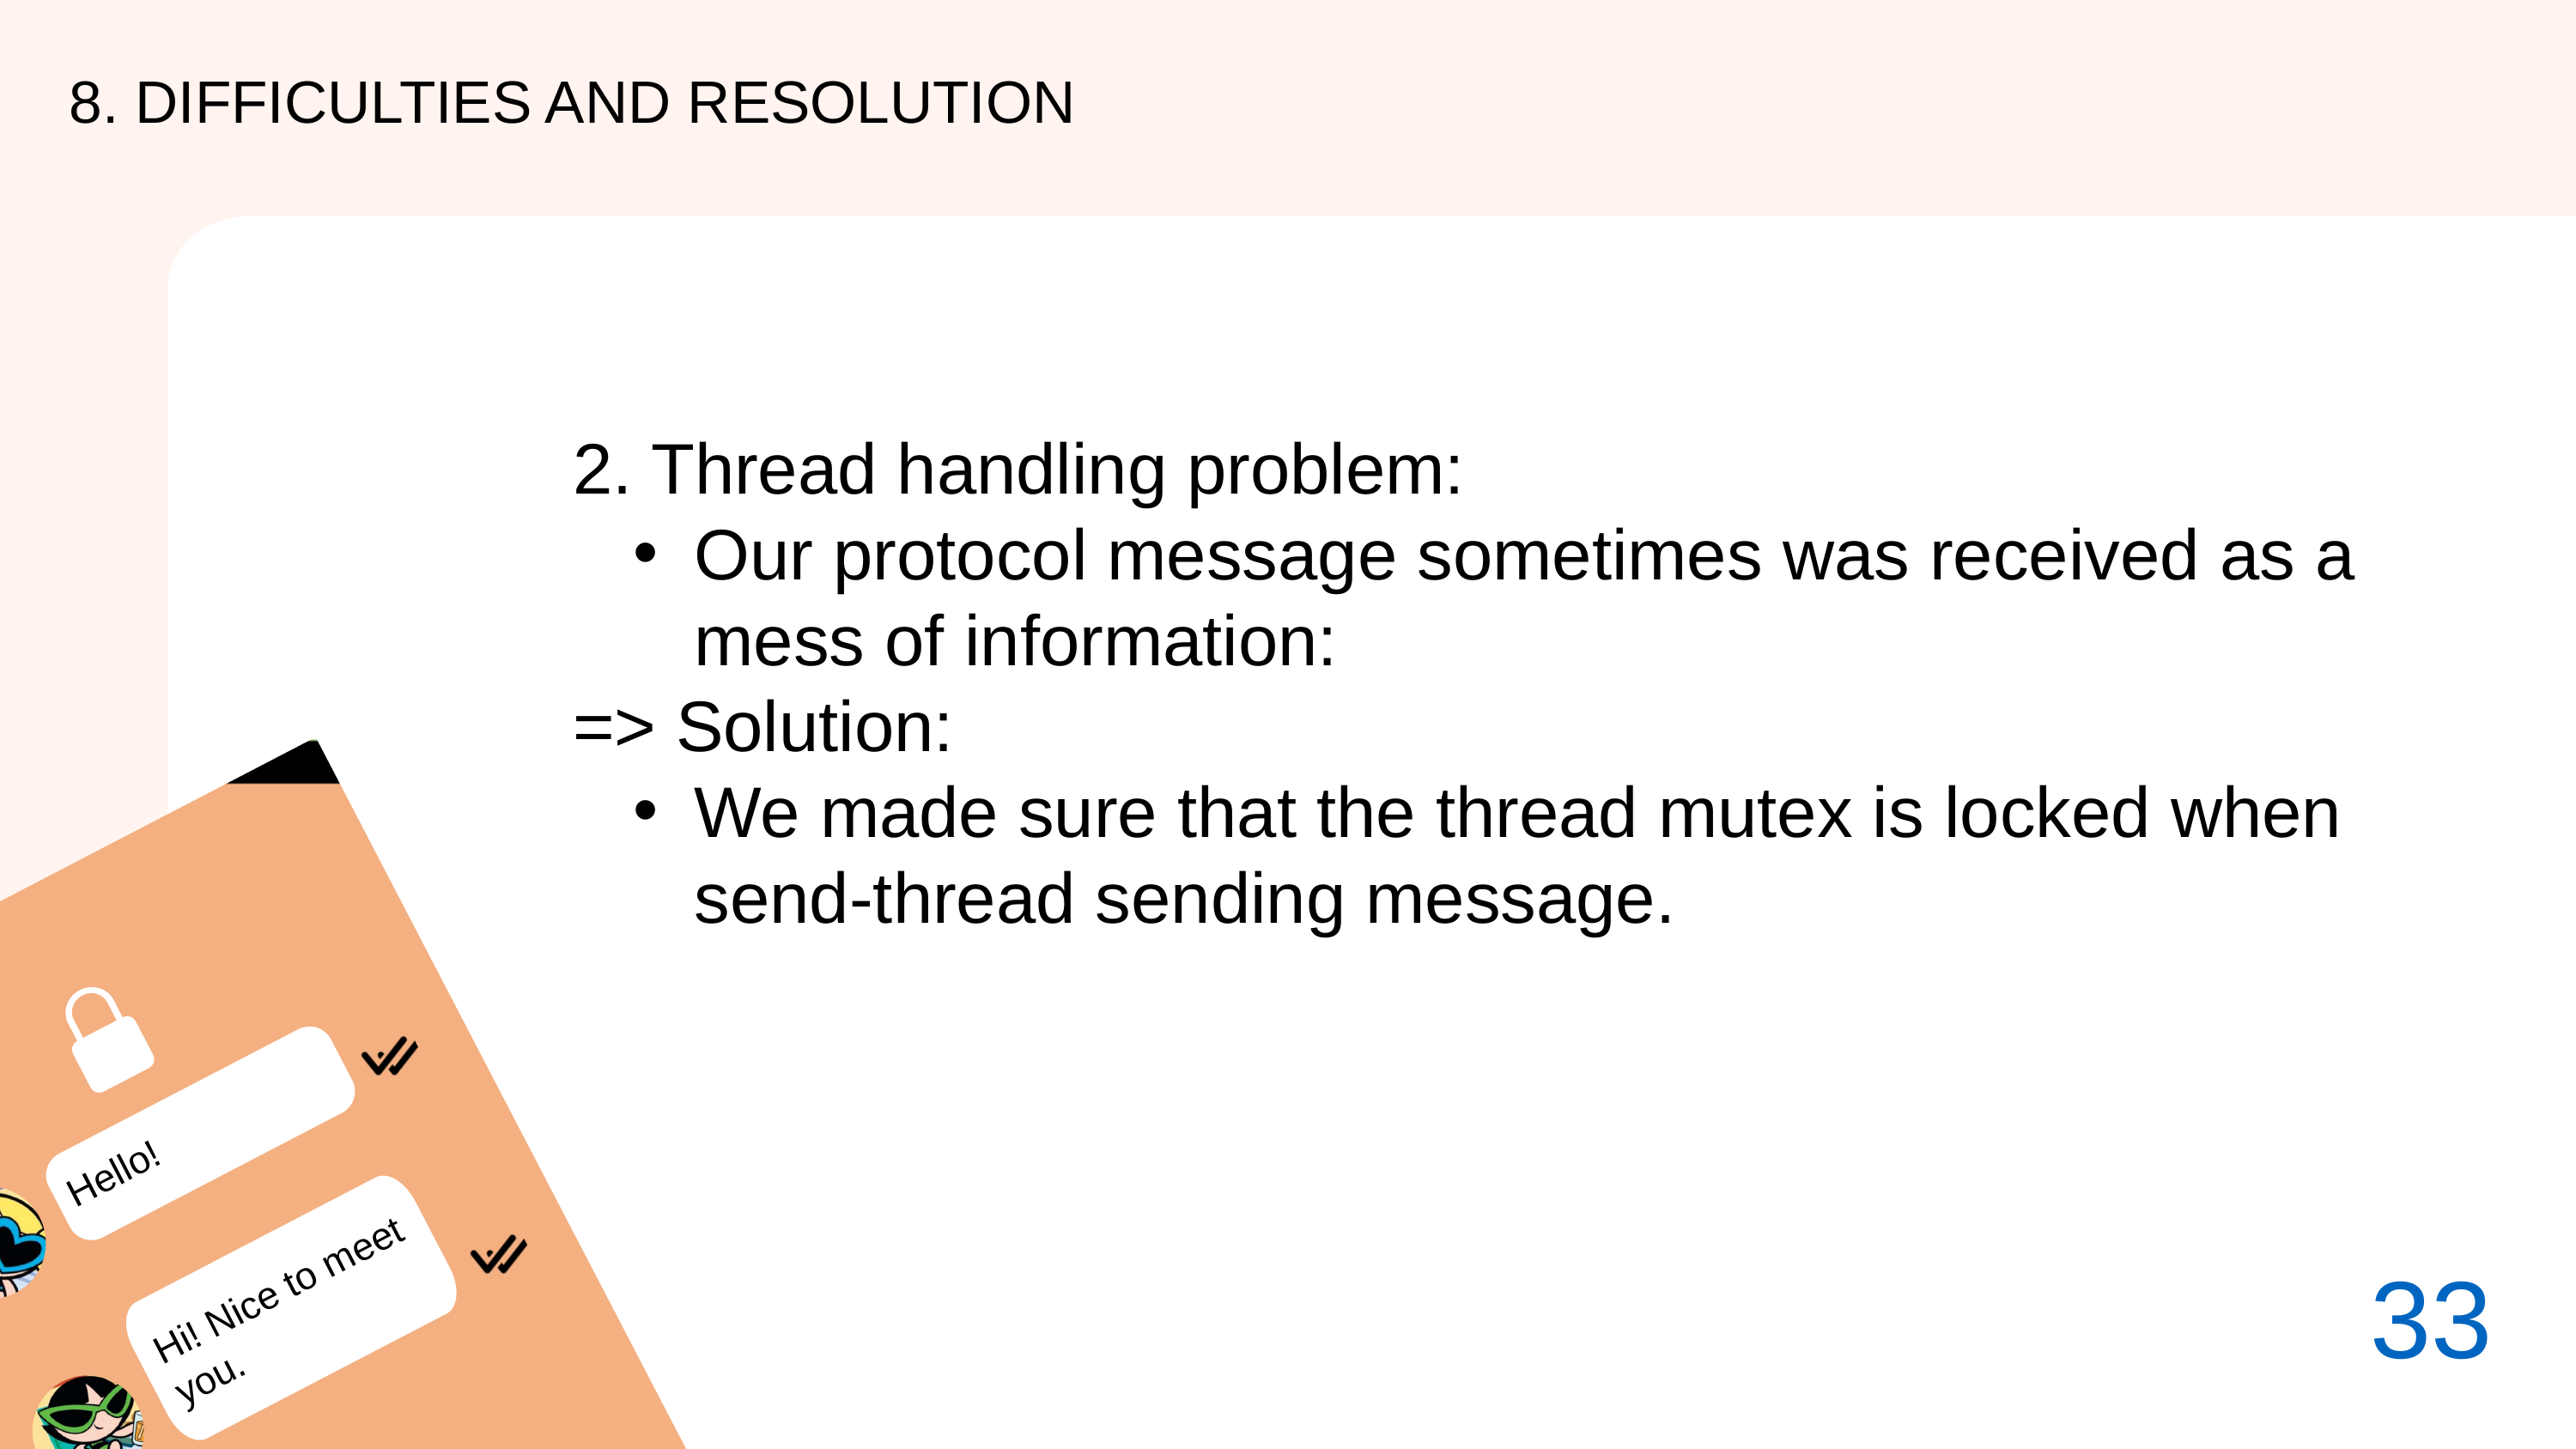

8. DIFFICULTIES AND RESOLUTION

2. Thread handling problem:
Our protocol message sometimes was received as a mess of information:
=> Solution:
We made sure that the thread mutex is locked when send-thread sending message.

Hello!

33.

Hi! Nice to meet you.